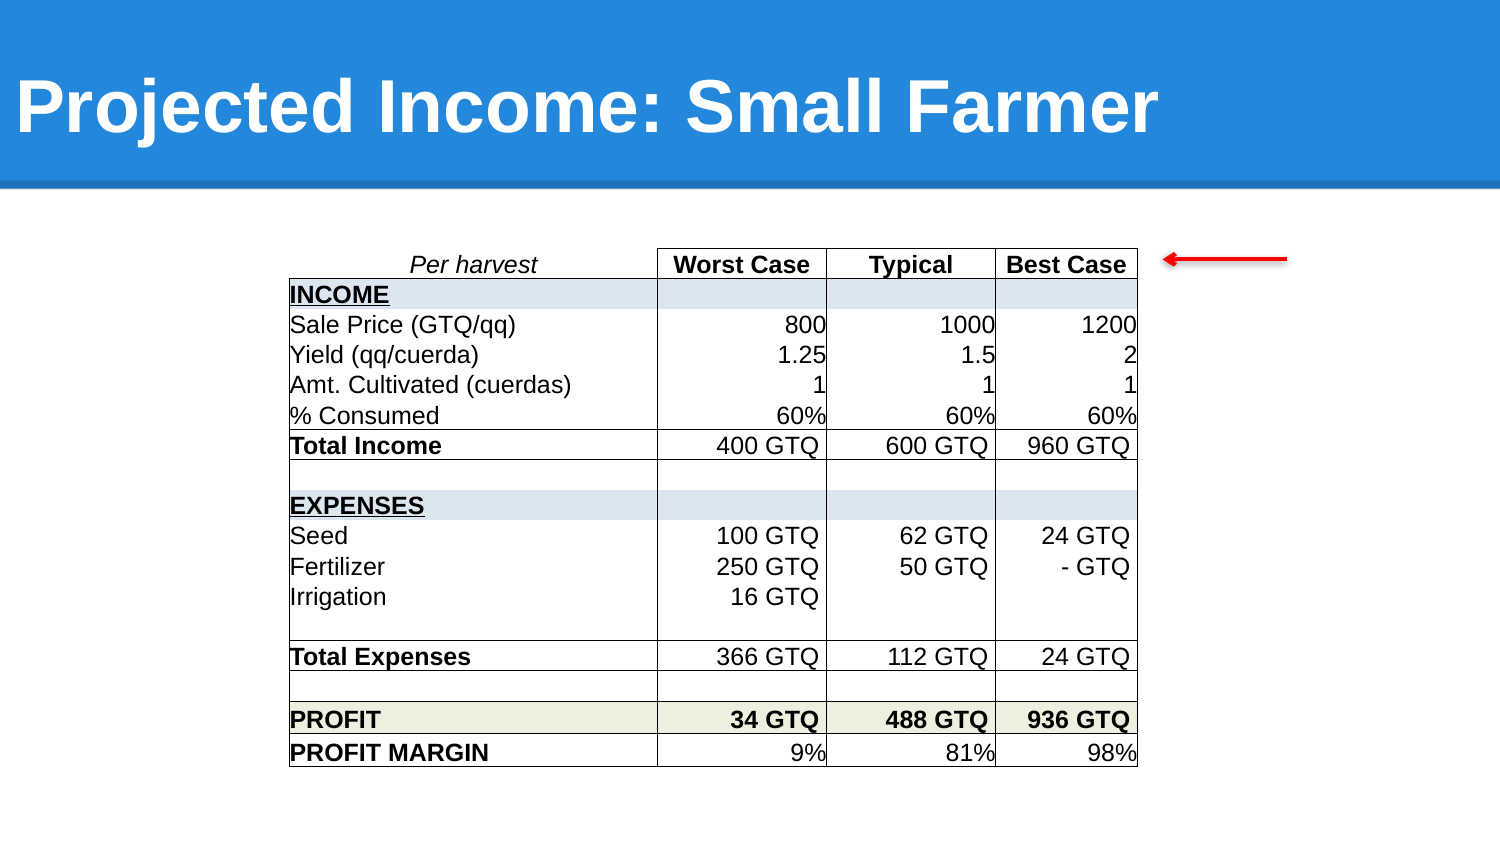

# Projected Income: Small Farmer
| Per harvest | Worst Case | Typical | Best Case |
| --- | --- | --- | --- |
| INCOME |  |  |  |
| Sale Price (GTQ/qq) | 800 | 1000 | 1200 |
| Yield (qq/cuerda) | 1.25 | 1.5 | 2 |
| Amt. Cultivated (cuerdas) | 1 | 1 | 1 |
| % Consumed | 60% | 60% | 60% |
| Total Income | 400 GTQ | 600 GTQ | 960 GTQ |
|  |  |  |  |
| EXPENSES |  |  |  |
| Seed | 100 GTQ | 62 GTQ | 24 GTQ |
| Fertilizer | 250 GTQ | 50 GTQ | - GTQ |
| Irrigation | 16 GTQ |  |  |
|  |  |  |  |
| Total Expenses | 366 GTQ | 112 GTQ | 24 GTQ |
|  |  |  |  |
| PROFIT | 34 GTQ | 488 GTQ | 936 GTQ |
| PROFIT MARGIN | 9% | 81% | 98% |